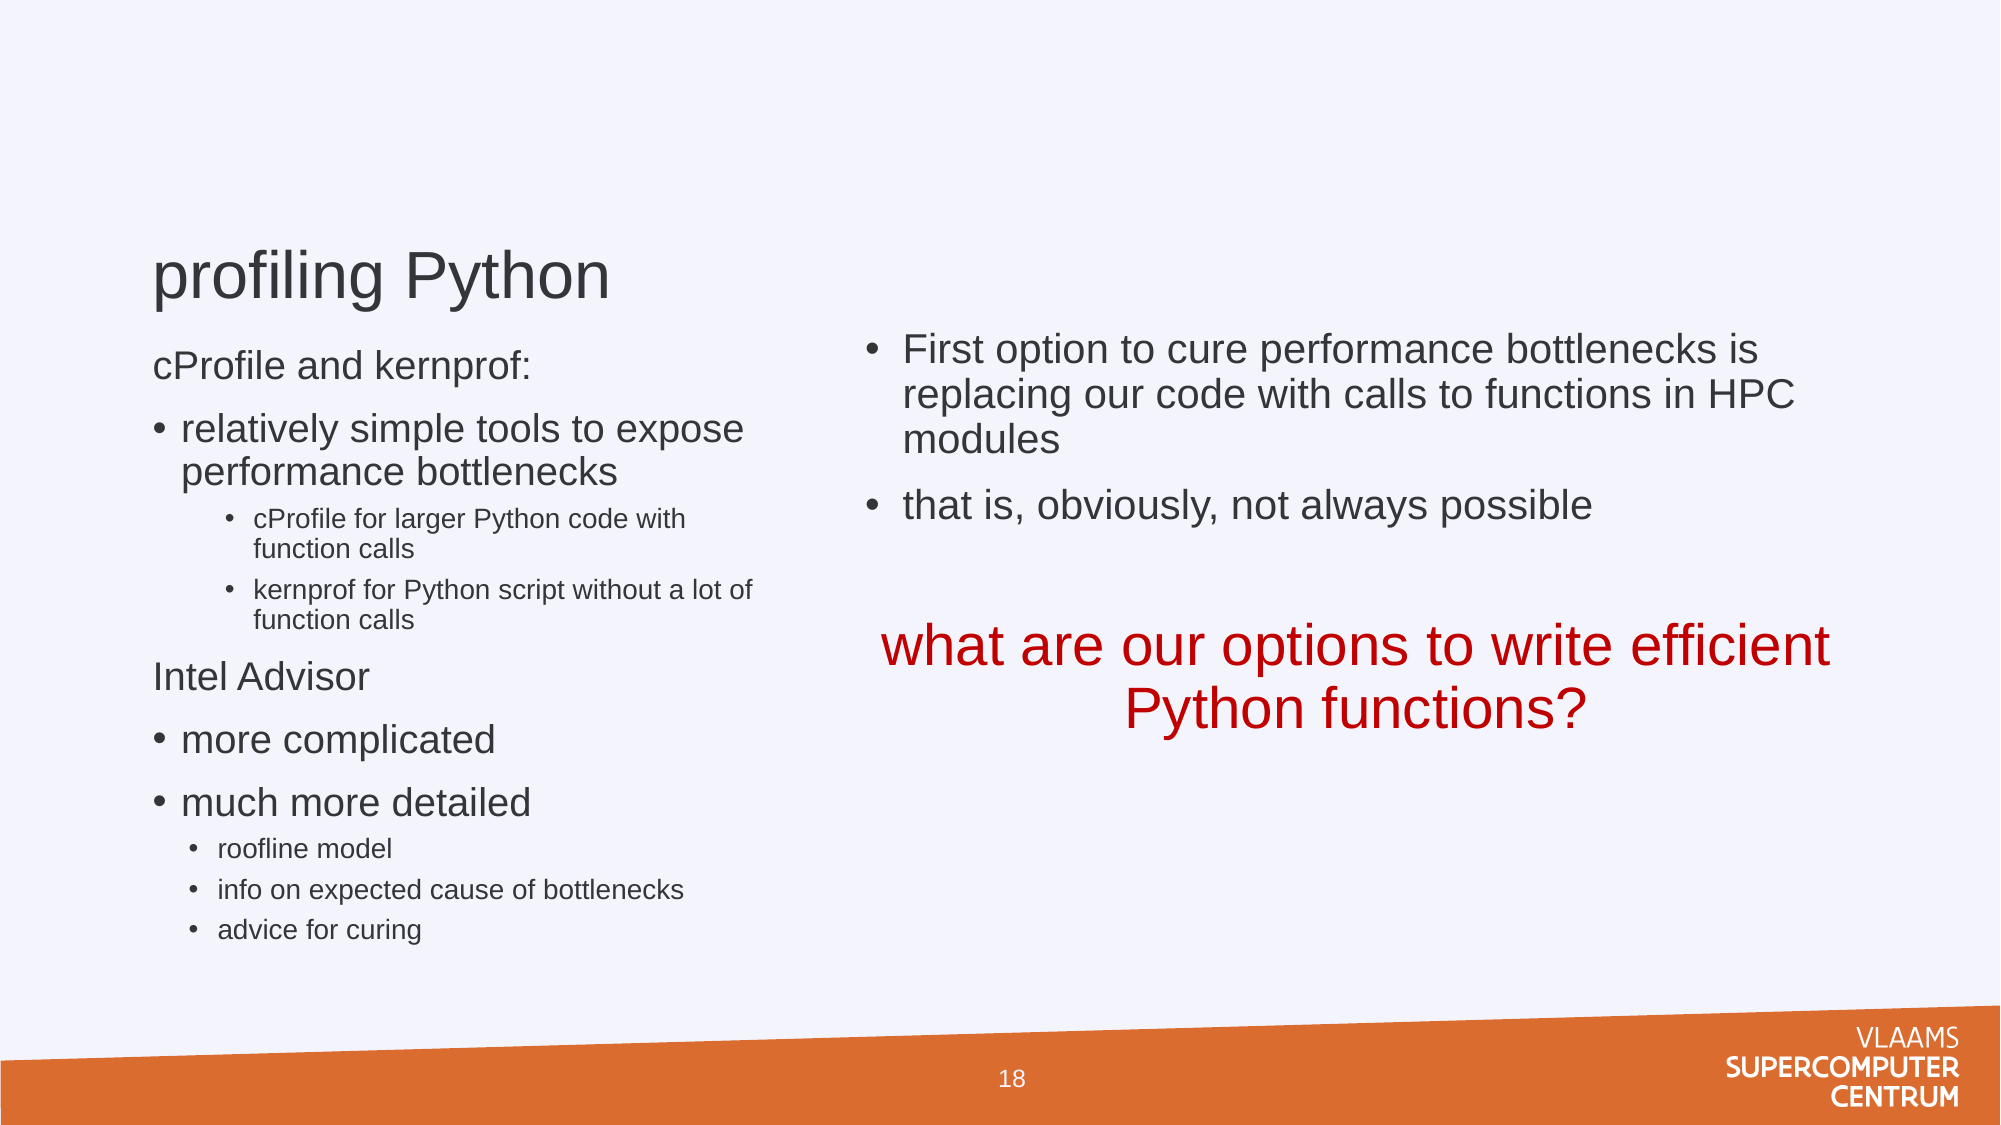

# profiling Python
First option to cure performance bottlenecks is replacing our code with calls to functions in HPC modules
that is, obviously, not always possible

what are our options to write efficient Python functions?
cProfile and kernprof:
relatively simple tools to expose performance bottlenecks
cProfile for larger Python code with function calls
kernprof for Python script without a lot of function calls
Intel Advisor
more complicated
much more detailed
roofline model
info on expected cause of bottlenecks
advice for curing
18